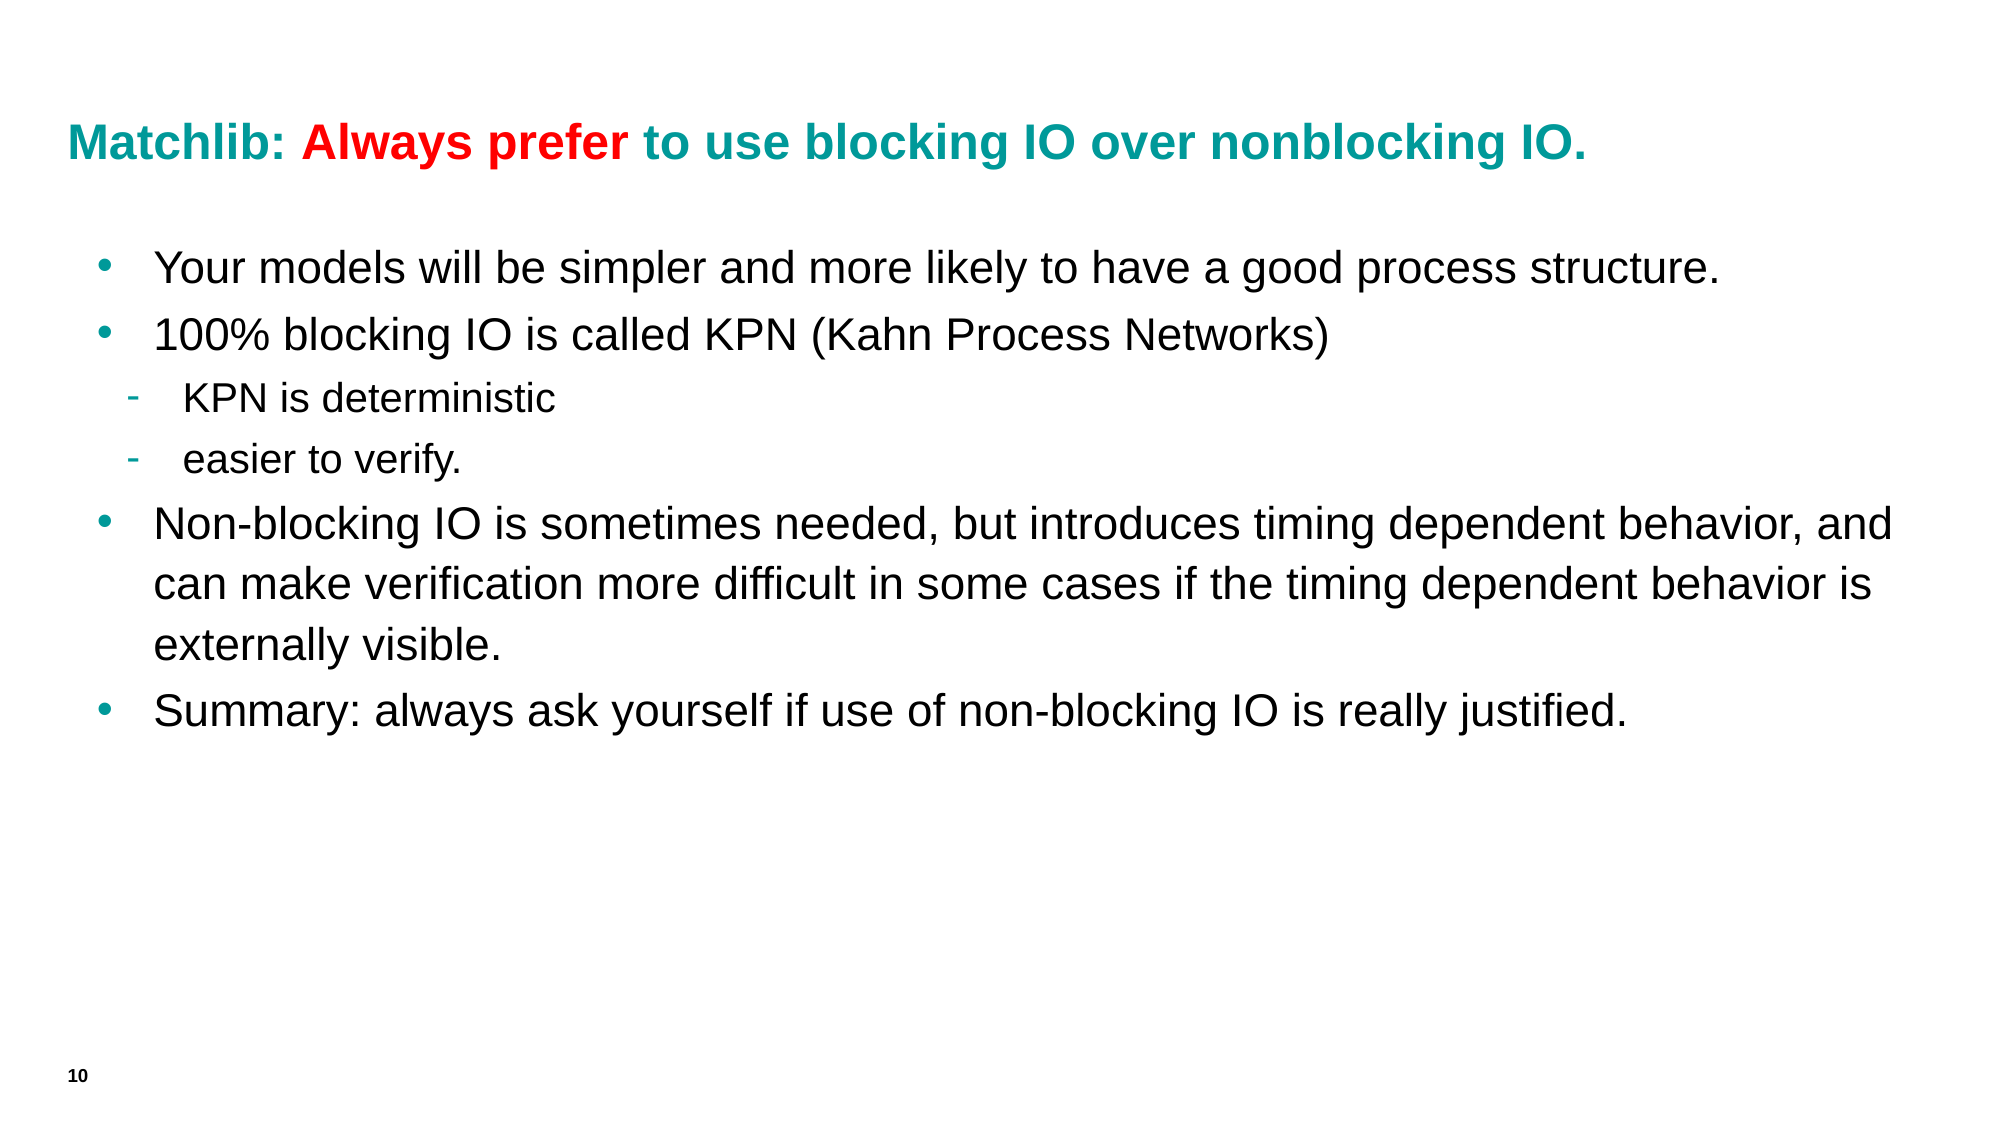

# Matchlib: Always prefer to use blocking IO over nonblocking IO.
Your models will be simpler and more likely to have a good process structure.
100% blocking IO is called KPN (Kahn Process Networks)
KPN is deterministic
easier to verify.
Non-blocking IO is sometimes needed, but introduces timing dependent behavior, and can make verification more difficult in some cases if the timing dependent behavior is externally visible.
Summary: always ask yourself if use of non-blocking IO is really justified.
10